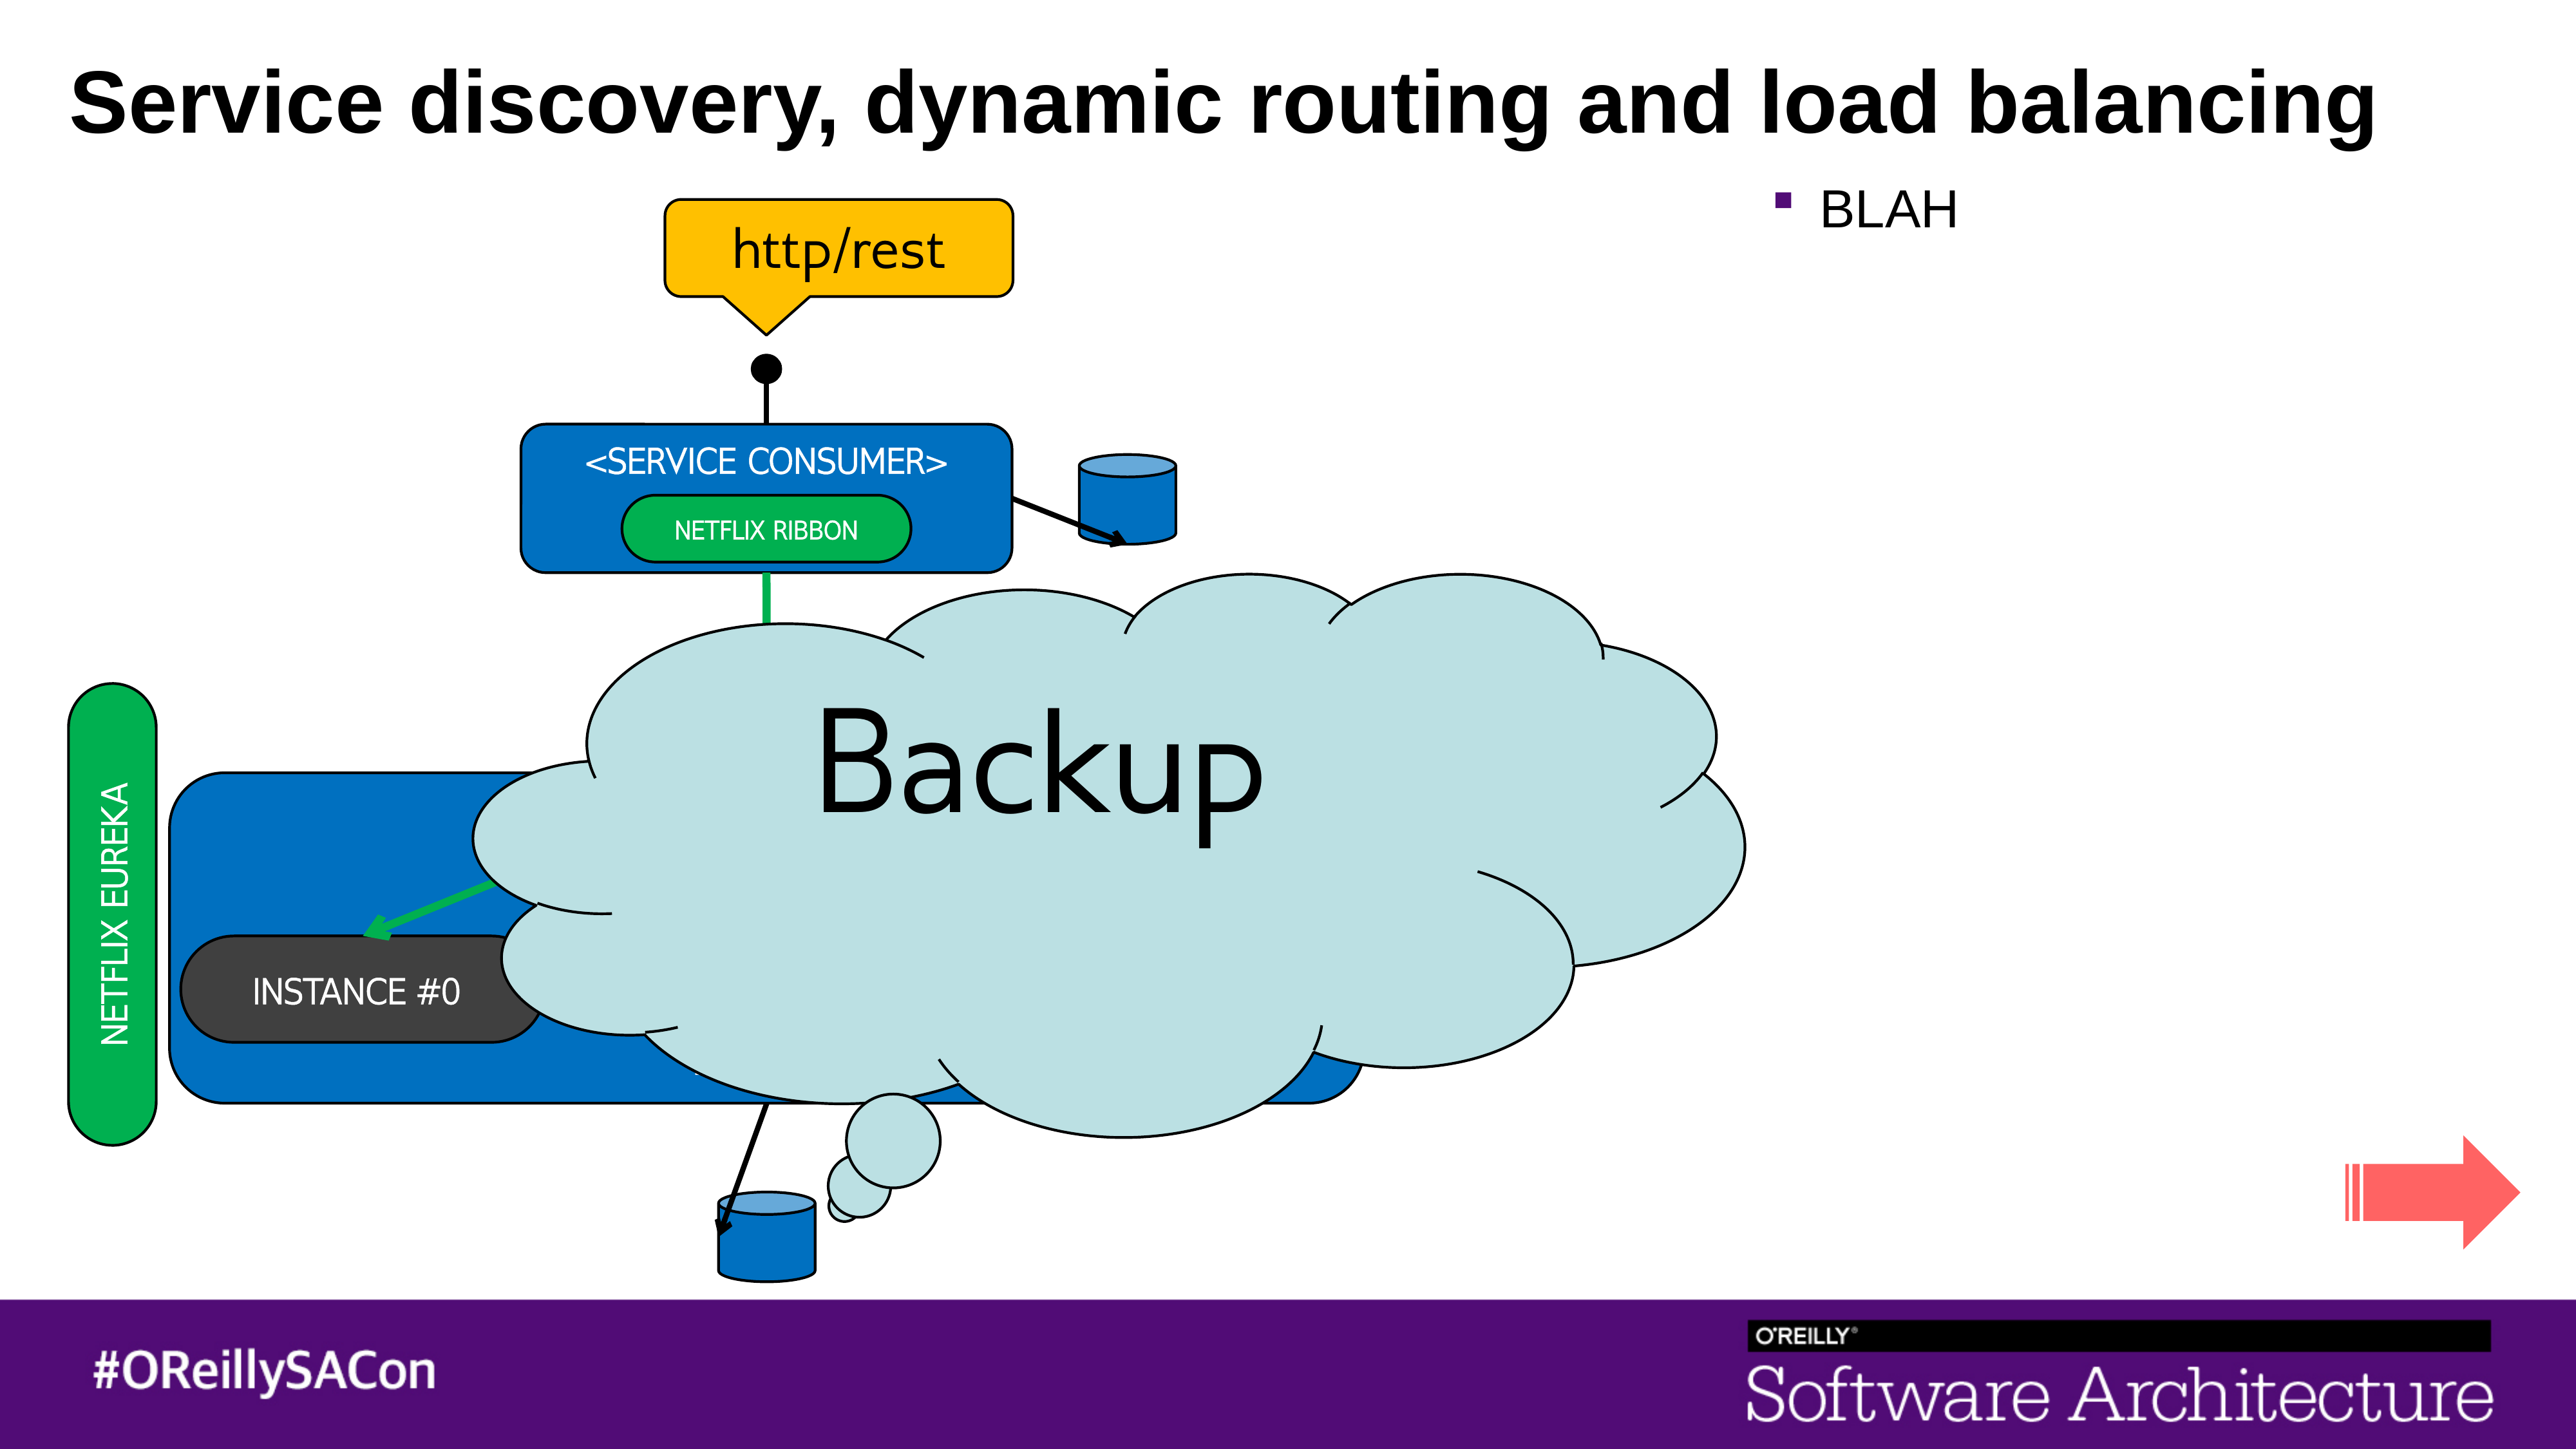

# Service discovery, dynamic routing and load balancing
BLAH
http/rest

<SERVICE CONSUMER>

NETFLIX RIBBON
Backup

BOOKING
NETFLIX EUREKA
INSTANCE #1
INSTANCE #0
INSTANCE #2